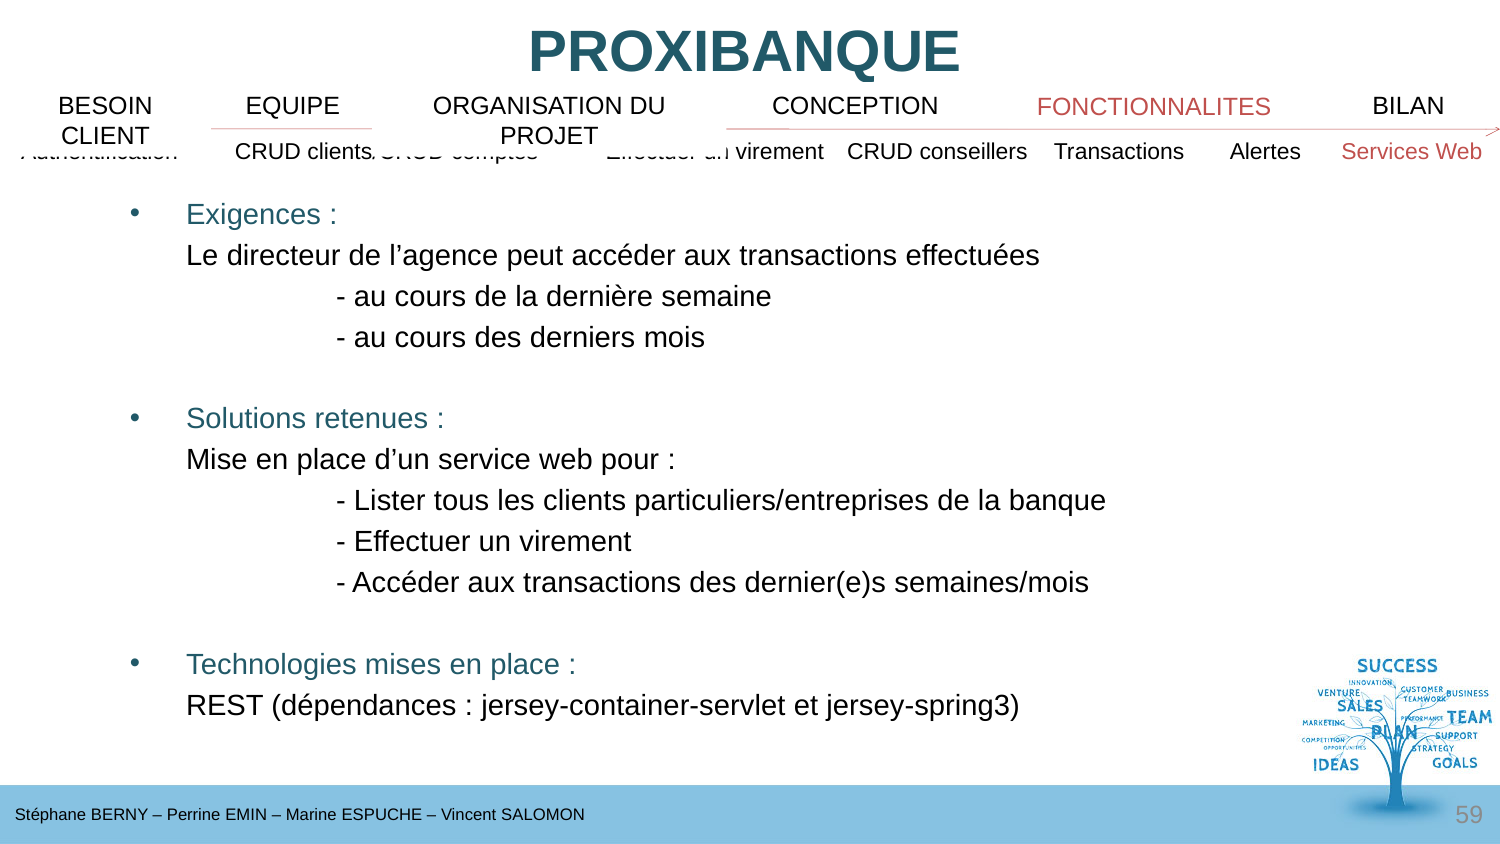

# PROXIBANQUE
BESOIN CLIENT
EQUIPE
ORGANISATION DU PROJET
CONCEPTION
BILAN
FONCTIONNALITES
Authentification
CRUD clients/CRUD comptes

Effectuer un virement
CRUD conseillers
Transactions
Alertes
Services Web
Exigences :
	Le directeur de l’agence peut accéder aux transactions effectuées
		- au cours de la dernière semaine
		- au cours des derniers mois

Solutions retenues :
	Mise en place d’un service web pour :
		- Lister tous les clients particuliers/entreprises de la banque
		- Effectuer un virement
		- Accéder aux transactions des dernier(e)s semaines/mois

Technologies mises en place :
	REST (dépendances : jersey-container-servlet et jersey-spring3)

59
Stéphane BERNY – Perrine EMIN – Marine ESPUCHE – Vincent SALOMON